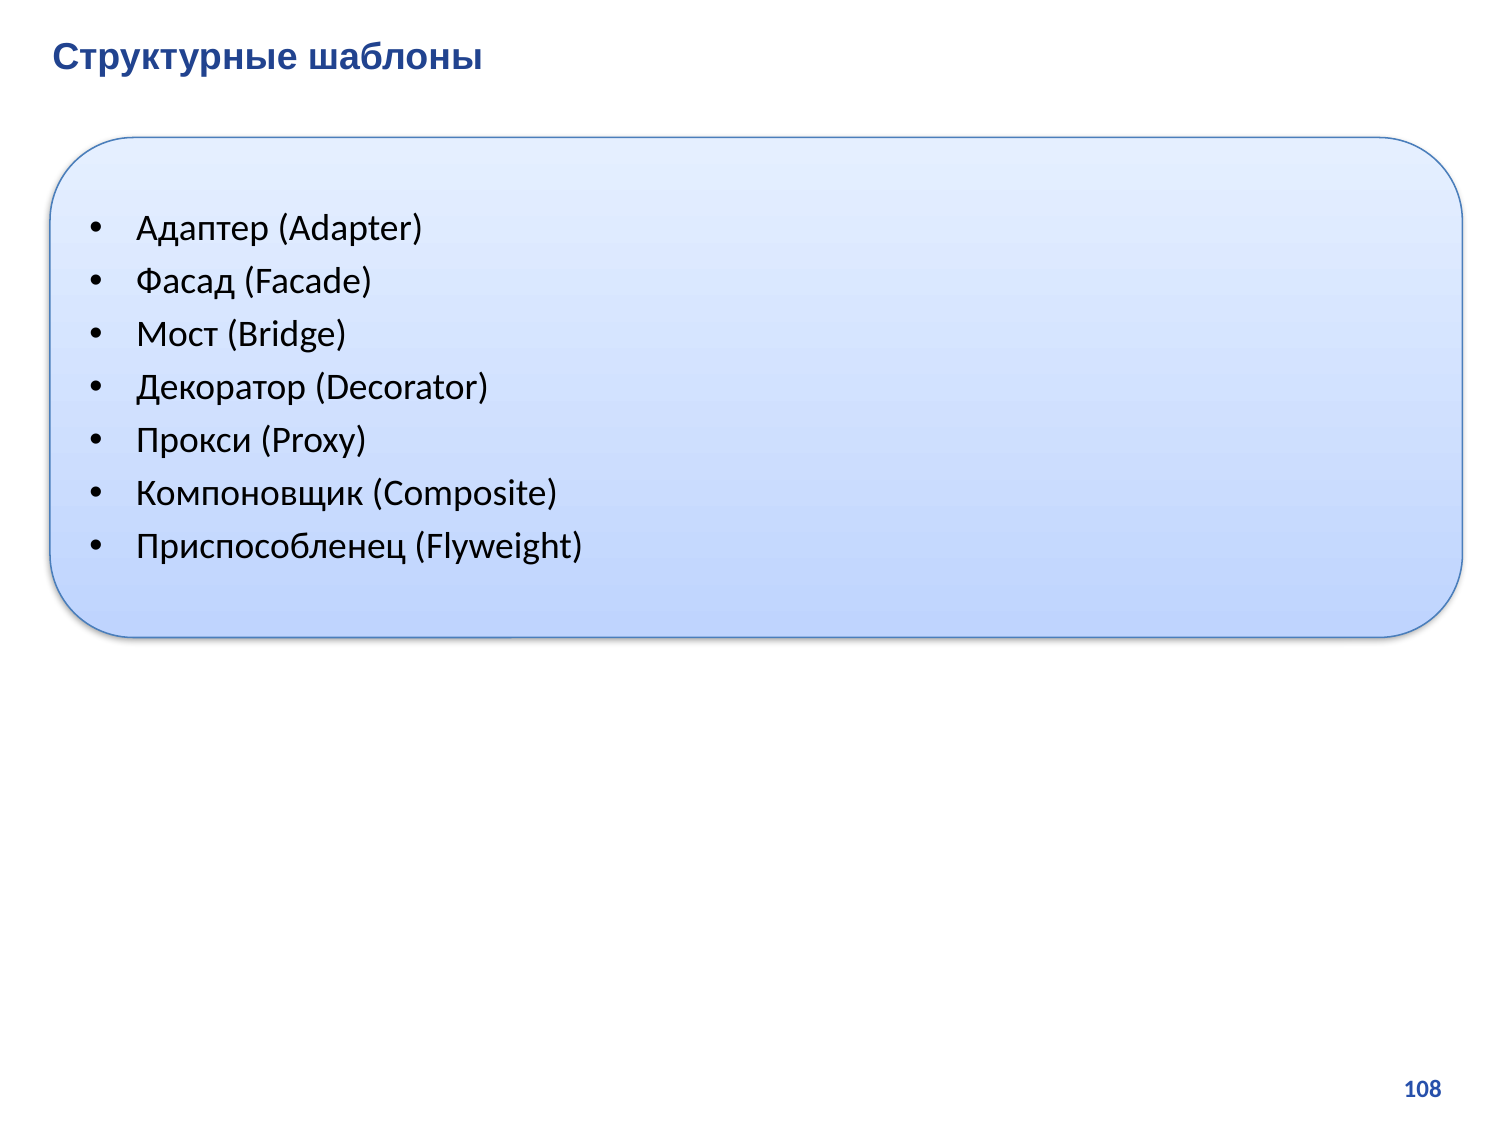

# Структурные шаблоны
Адаптер (Adapter)
Фасад (Facade)
Мост (Bridge)
Декоратор (Decorator)
Прокси (Proxy)
Компоновщик (Composite)
Приспособленец (Flyweight)